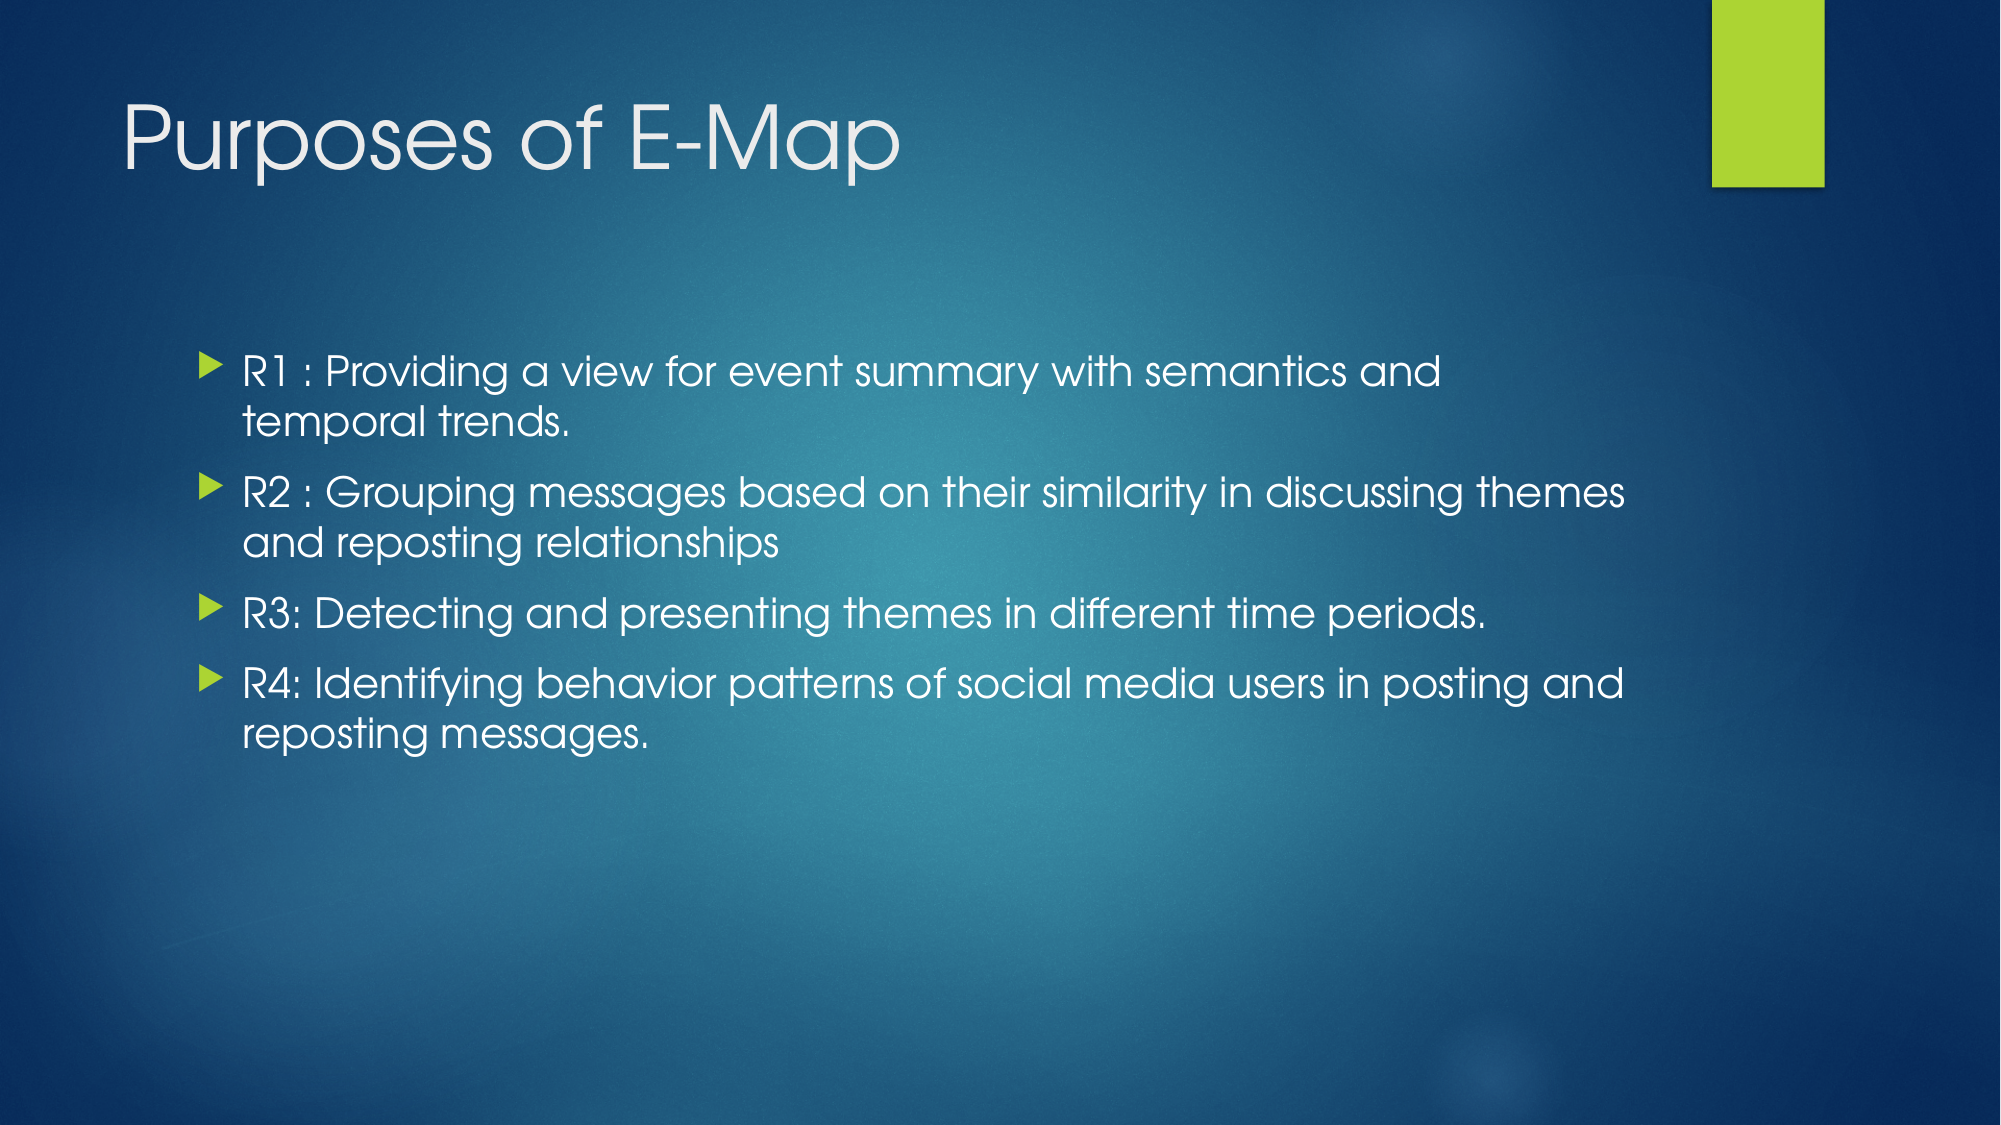

# Purposes of E-Map
R1 : Providing a view for event summary with semantics and temporal trends.
R2 : Grouping messages based on their similarity in discussing themes and reposting relationships
R3: Detecting and presenting themes in different time periods.
R4: Identifying behavior patterns of social media users in posting and reposting messages.